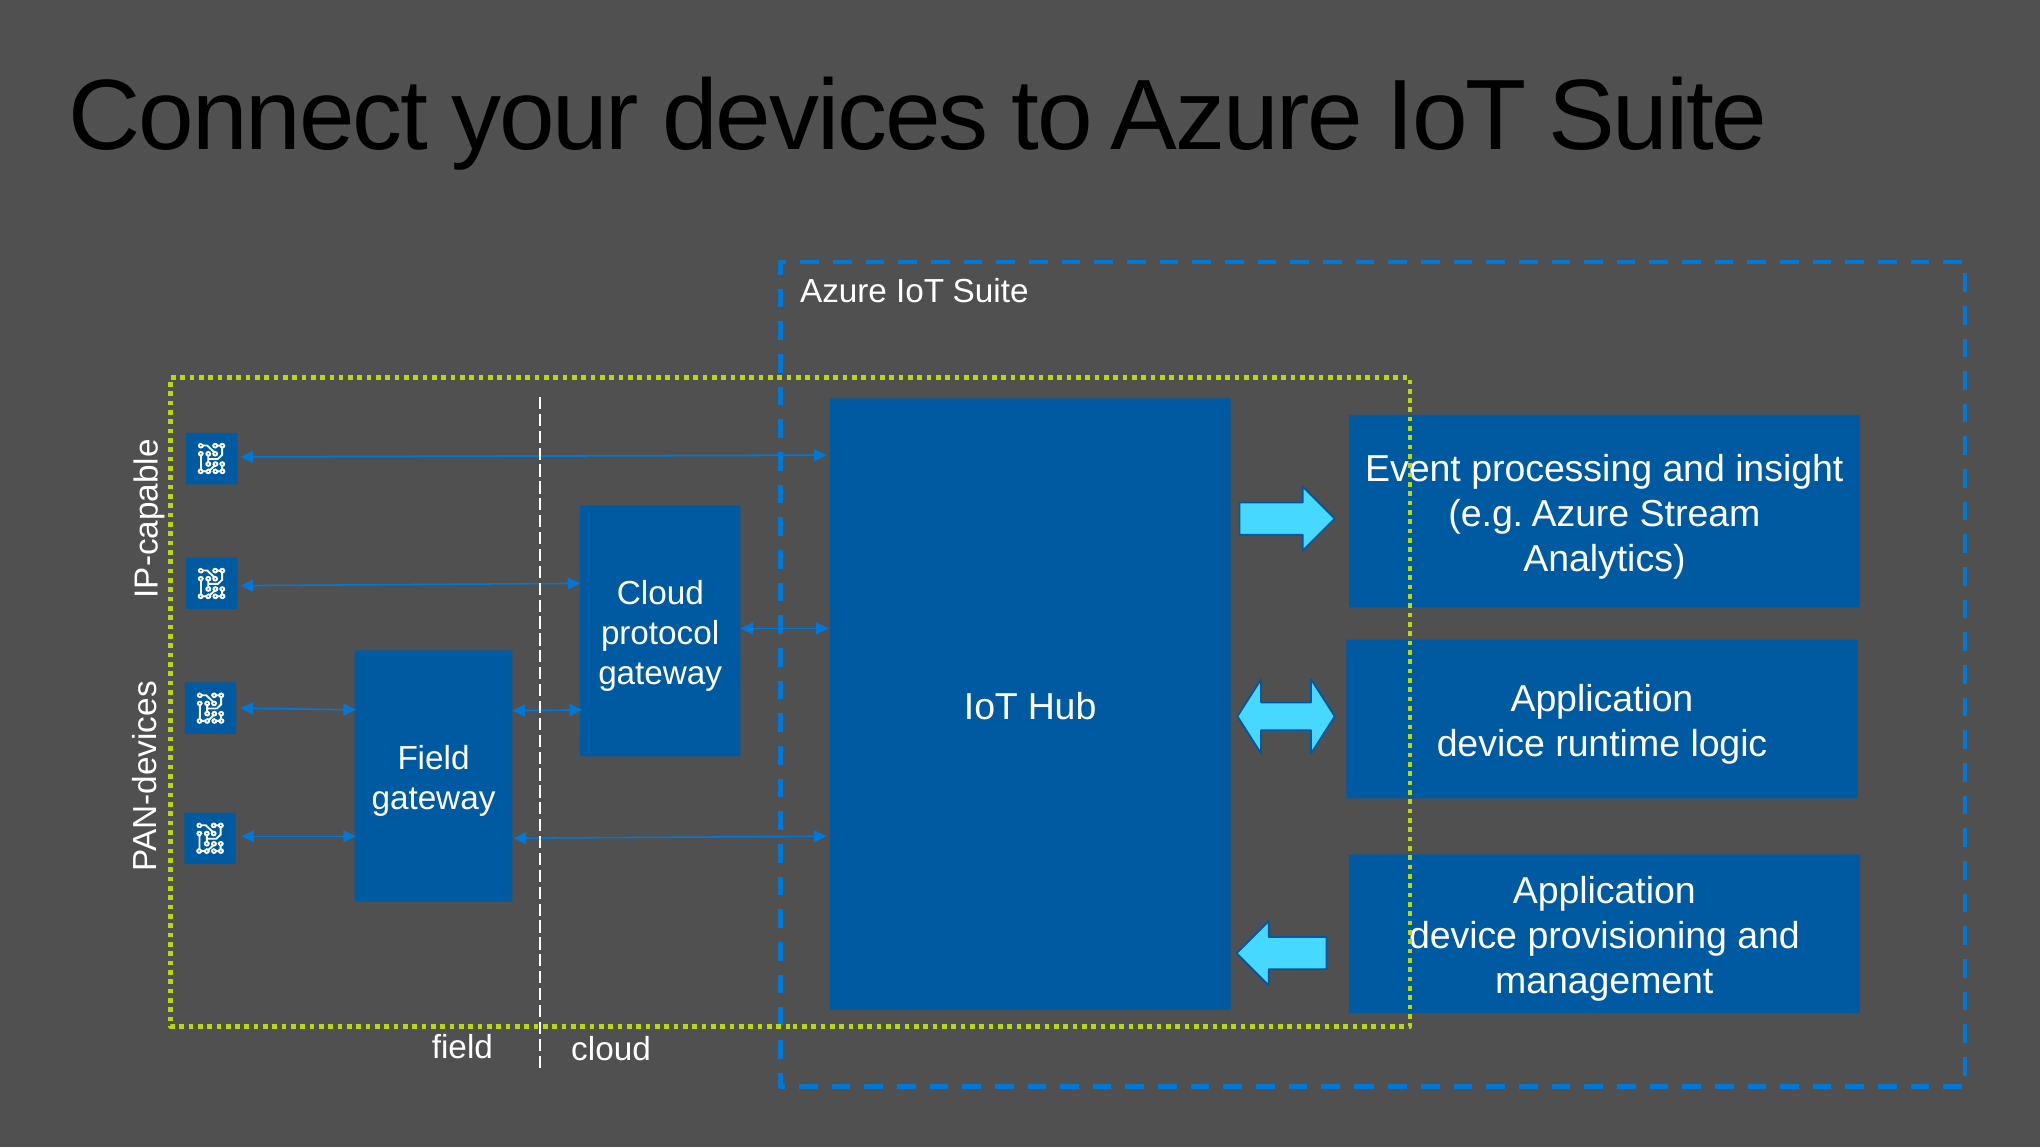

# Connect your devices to Azure IoT Suite
Azure IoT Suite

IoT Hub
Event processing and insight
(e.g. Azure Stream Analytics)

IP-capable
Cloud protocol
gateway

Application
device runtime logic
Field gateway

PAN-devices

Application
device provisioning and management

field
cloud